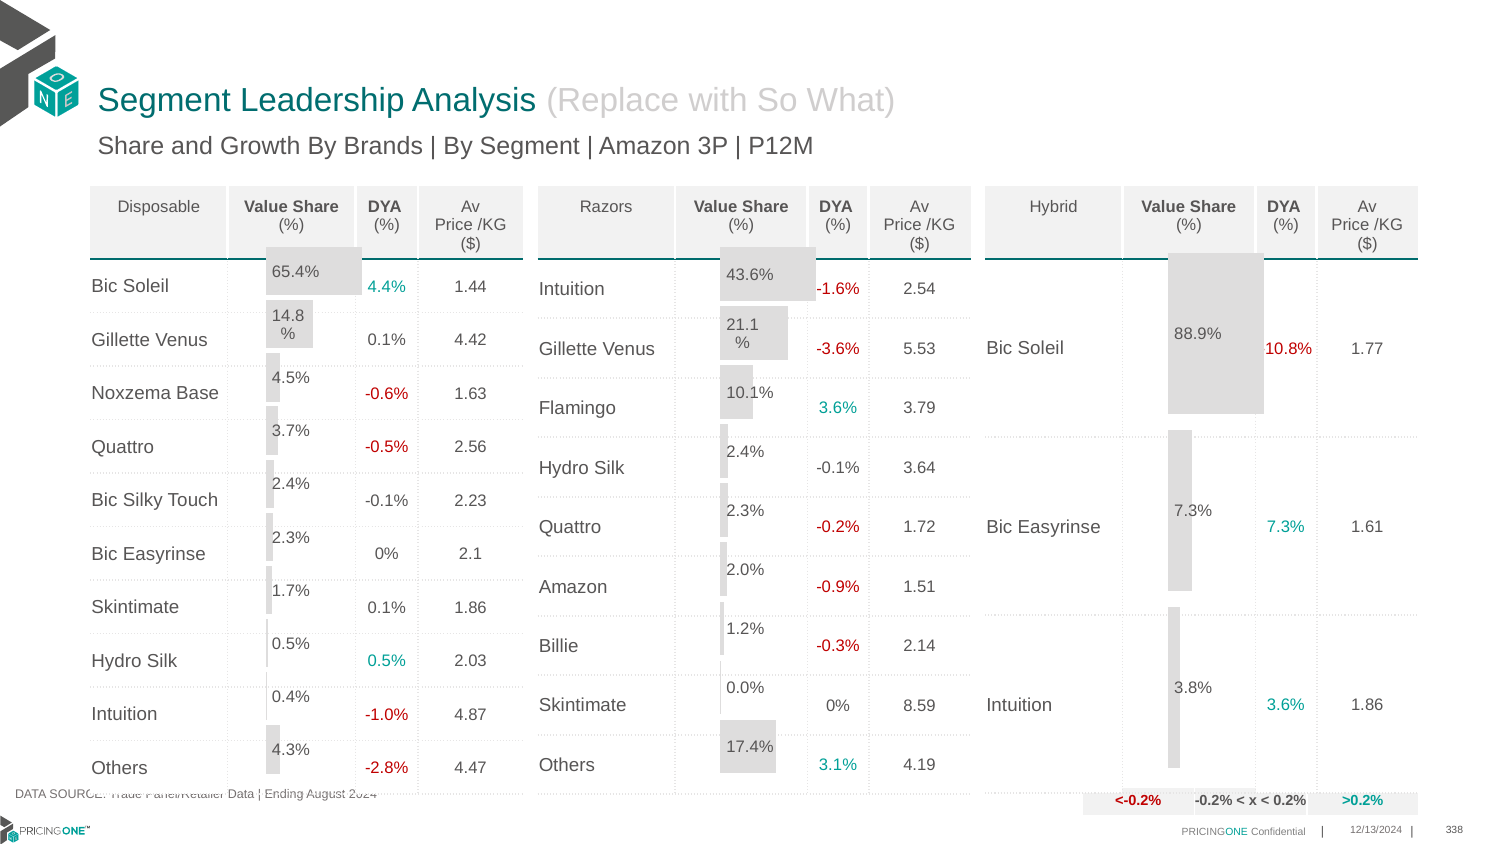

# Segment Leadership Analysis (Replace with So What)
Share and Growth By Brands | By Segment | Amazon 3P | P12M
| Razors | Value Share (%) | DYA (%) | Av Price /KG ($) |
| --- | --- | --- | --- |
| Intuition |  | -1.6% | 2.54 |
| Gillette Venus |  | -3.6% | 5.53 |
| Flamingo |  | 3.6% | 3.79 |
| Hydro Silk |  | -0.1% | 3.64 |
| Quattro |  | -0.2% | 1.72 |
| Amazon |  | -0.9% | 1.51 |
| Billie |  | -0.3% | 2.14 |
| Skintimate |  | 0% | 8.59 |
| Others |  | 3.1% | 4.19 |
| Disposable | Value Share (%) | DYA (%) | Av Price /KG ($) |
| --- | --- | --- | --- |
| Bic Soleil |  | 4.4% | 1.44 |
| Gillette Venus |  | 0.1% | 4.42 |
| Noxzema Base |  | -0.6% | 1.63 |
| Quattro |  | -0.5% | 2.56 |
| Bic Silky Touch |  | -0.1% | 2.23 |
| Bic Easyrinse |  | 0% | 2.1 |
| Skintimate |  | 0.1% | 1.86 |
| Hydro Silk |  | 0.5% | 2.03 |
| Intuition |  | -1.0% | 4.87 |
| Others |  | -2.8% | 4.47 |
| Hybrid | Value Share (%) | DYA (%) | Av Price /KG ($) |
| --- | --- | --- | --- |
| Bic Soleil |  | -10.8% | 1.77 |
| Bic Easyrinse |  | 7.3% | 1.61 |
| Intuition |  | 3.6% | 1.86 |

### Chart

| Category | Amazon 3P | Disposable |
|---|---|
|  | 0.6536870169722908 |

### Chart

| Category | Amazon 3P | Razors |
|---|---|
|  | 0.43619332145711165 |

### Chart

| Category | Amazon 3P | Hybrid |
|---|---|
|  | 0.8891899277766934 |
DATA SOURCE: Trade Panel/Retailer Data | Ending August 2024
| <-0.2% | -0.2% < x < 0.2% | >0.2% |
| --- | --- | --- |

12/13/2024
338